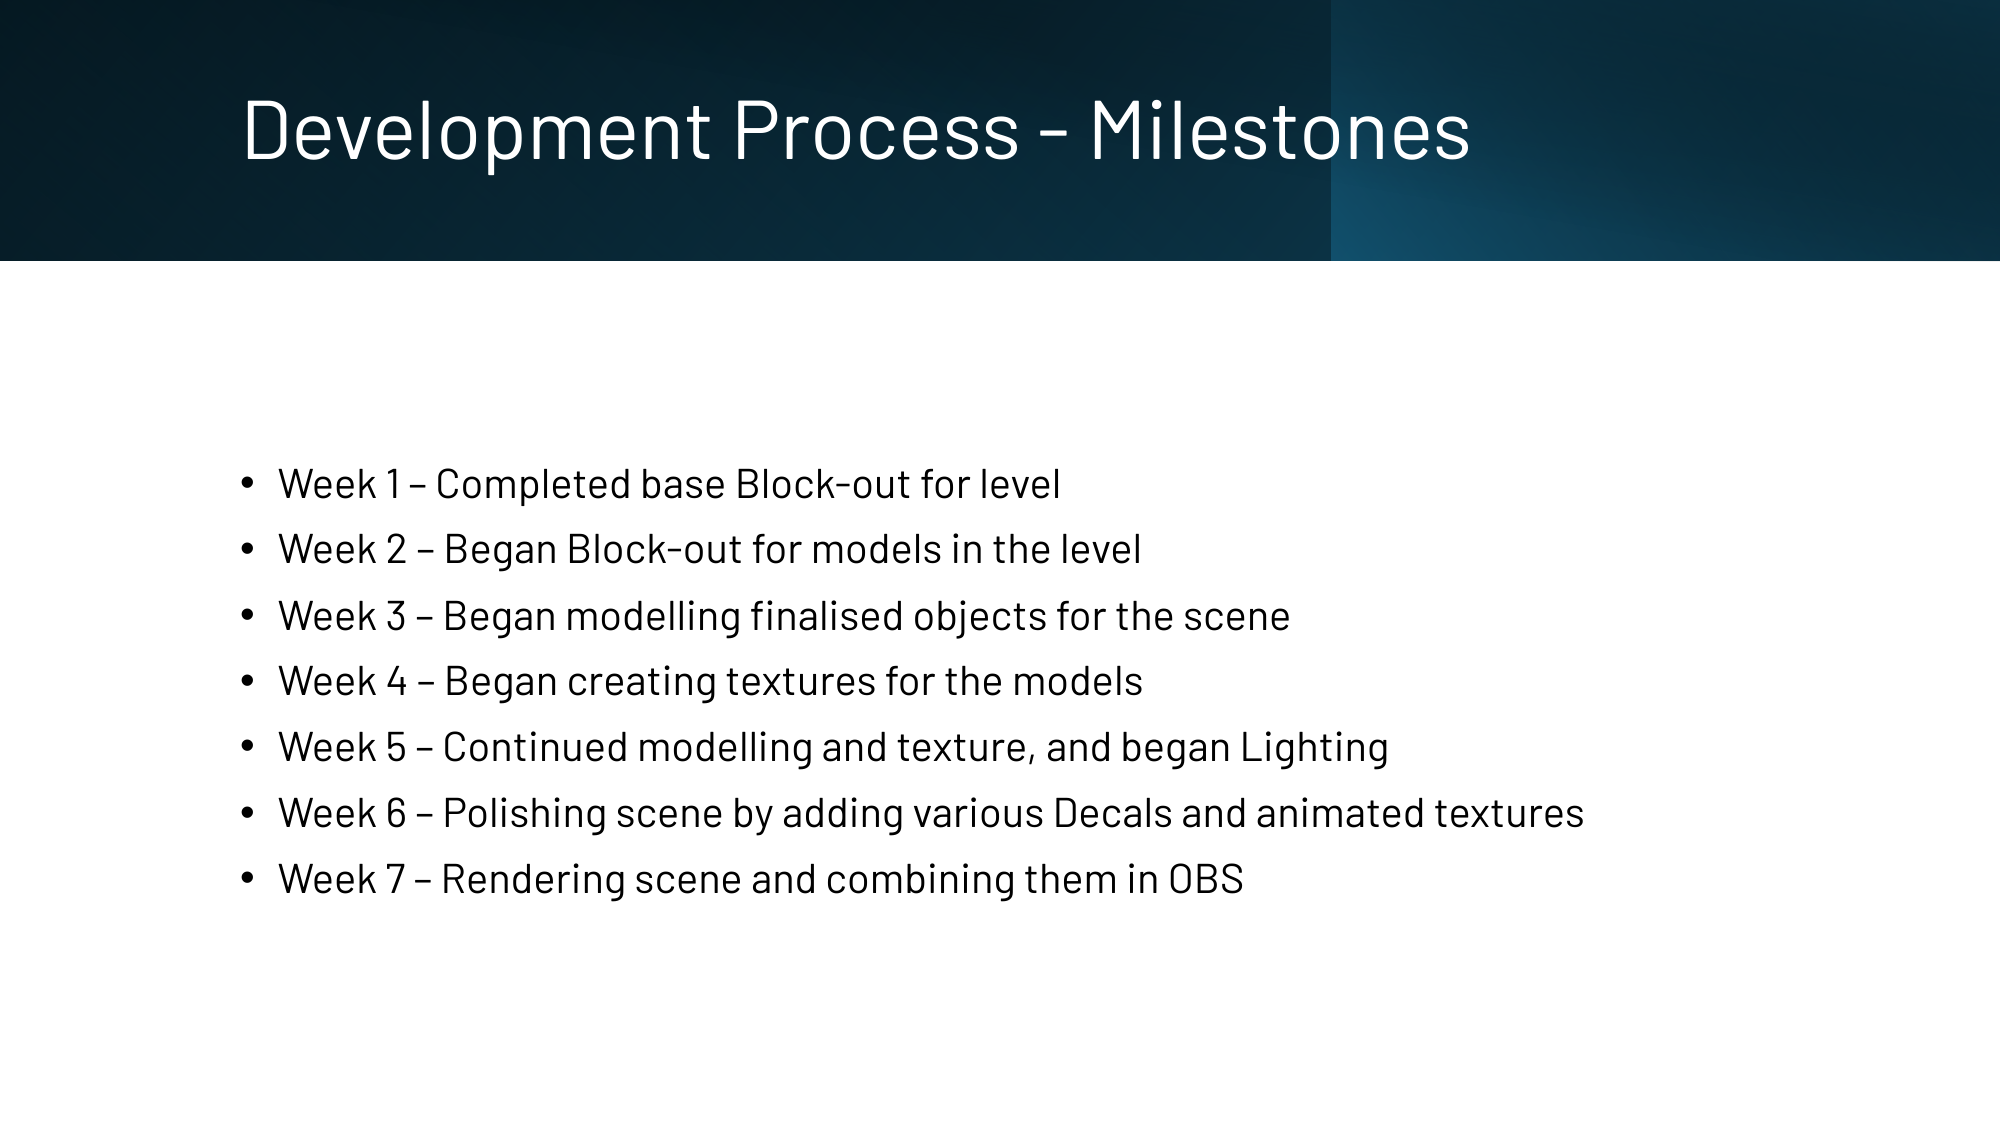

# Development Process - Milestones
Week 1 – Completed base Block-out for level
Week 2 – Began Block-out for models in the level
Week 3 – Began modelling finalised objects for the scene
Week 4 – Began creating textures for the models
Week 5 – Continued modelling and texture, and began Lighting
Week 6 – Polishing scene by adding various Decals and animated textures
Week 7 – Rendering scene and combining them in OBS